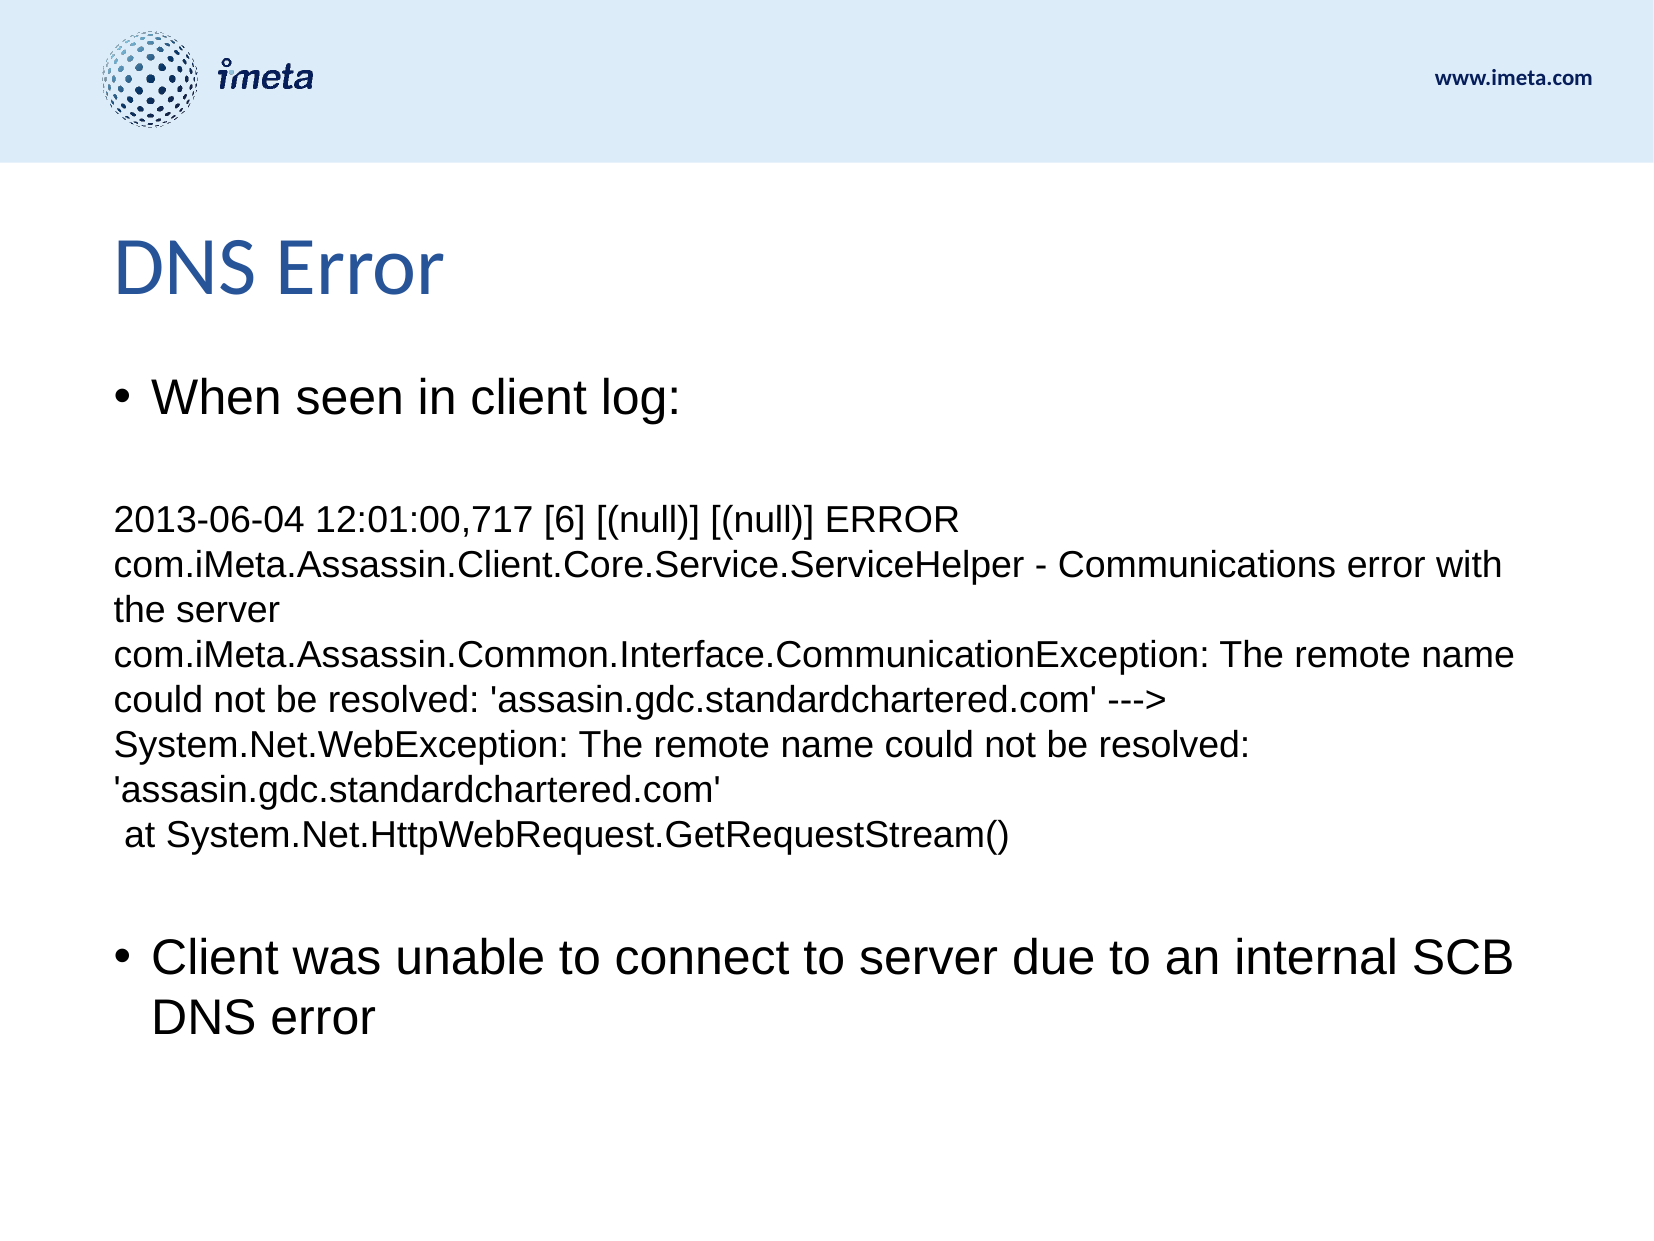

# DNS Error
When seen in client log:

2013-06-04 12:01:00,717 [6] [(null)] [(null)] ERROR com.iMeta.Assassin.Client.Core.Service.ServiceHelper - Communications error with the server
com.iMeta.Assassin.Common.Interface.CommunicationException: The remote name could not be resolved: 'assasin.gdc.standardchartered.com' ---> System.Net.WebException: The remote name could not be resolved: 'assasin.gdc.standardchartered.com'
 at System.Net.HttpWebRequest.GetRequestStream()

Client was unable to connect to server due to an internal SCB DNS error